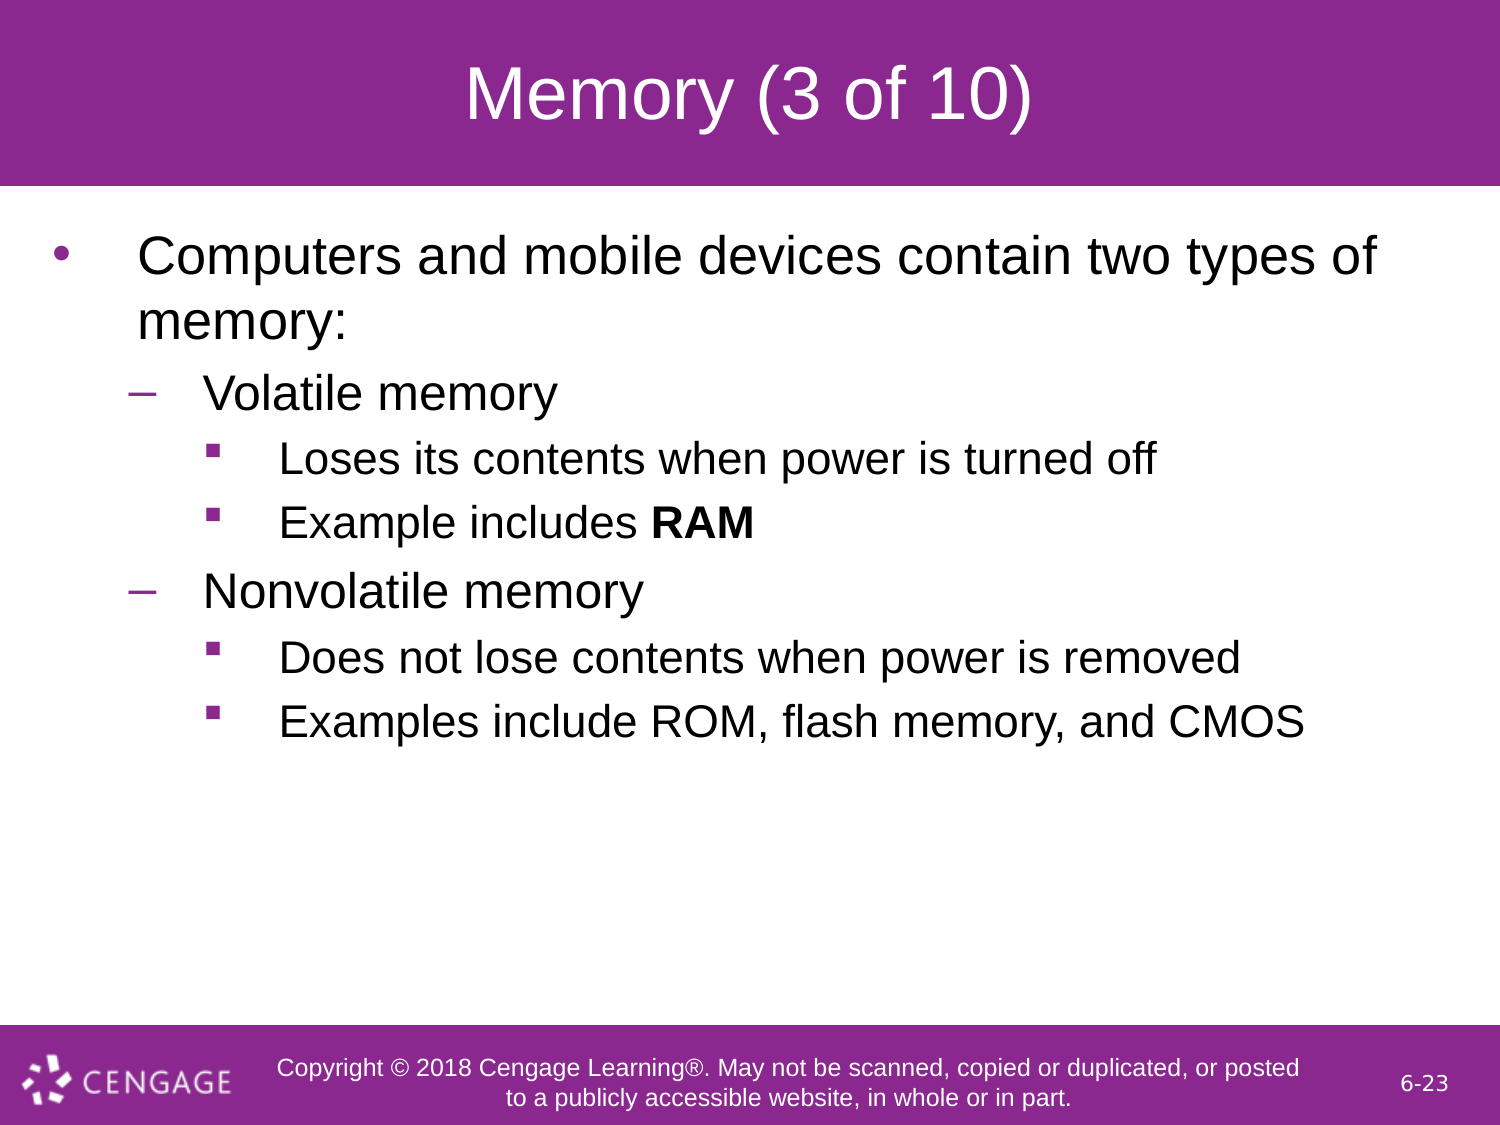

# Memory (3 of 10)
Computers and mobile devices contain two types of memory:
Volatile memory
Loses its contents when power is turned off
Example includes RAM
Nonvolatile memory
Does not lose contents when power is removed
Examples include ROM, flash memory, and CMOS